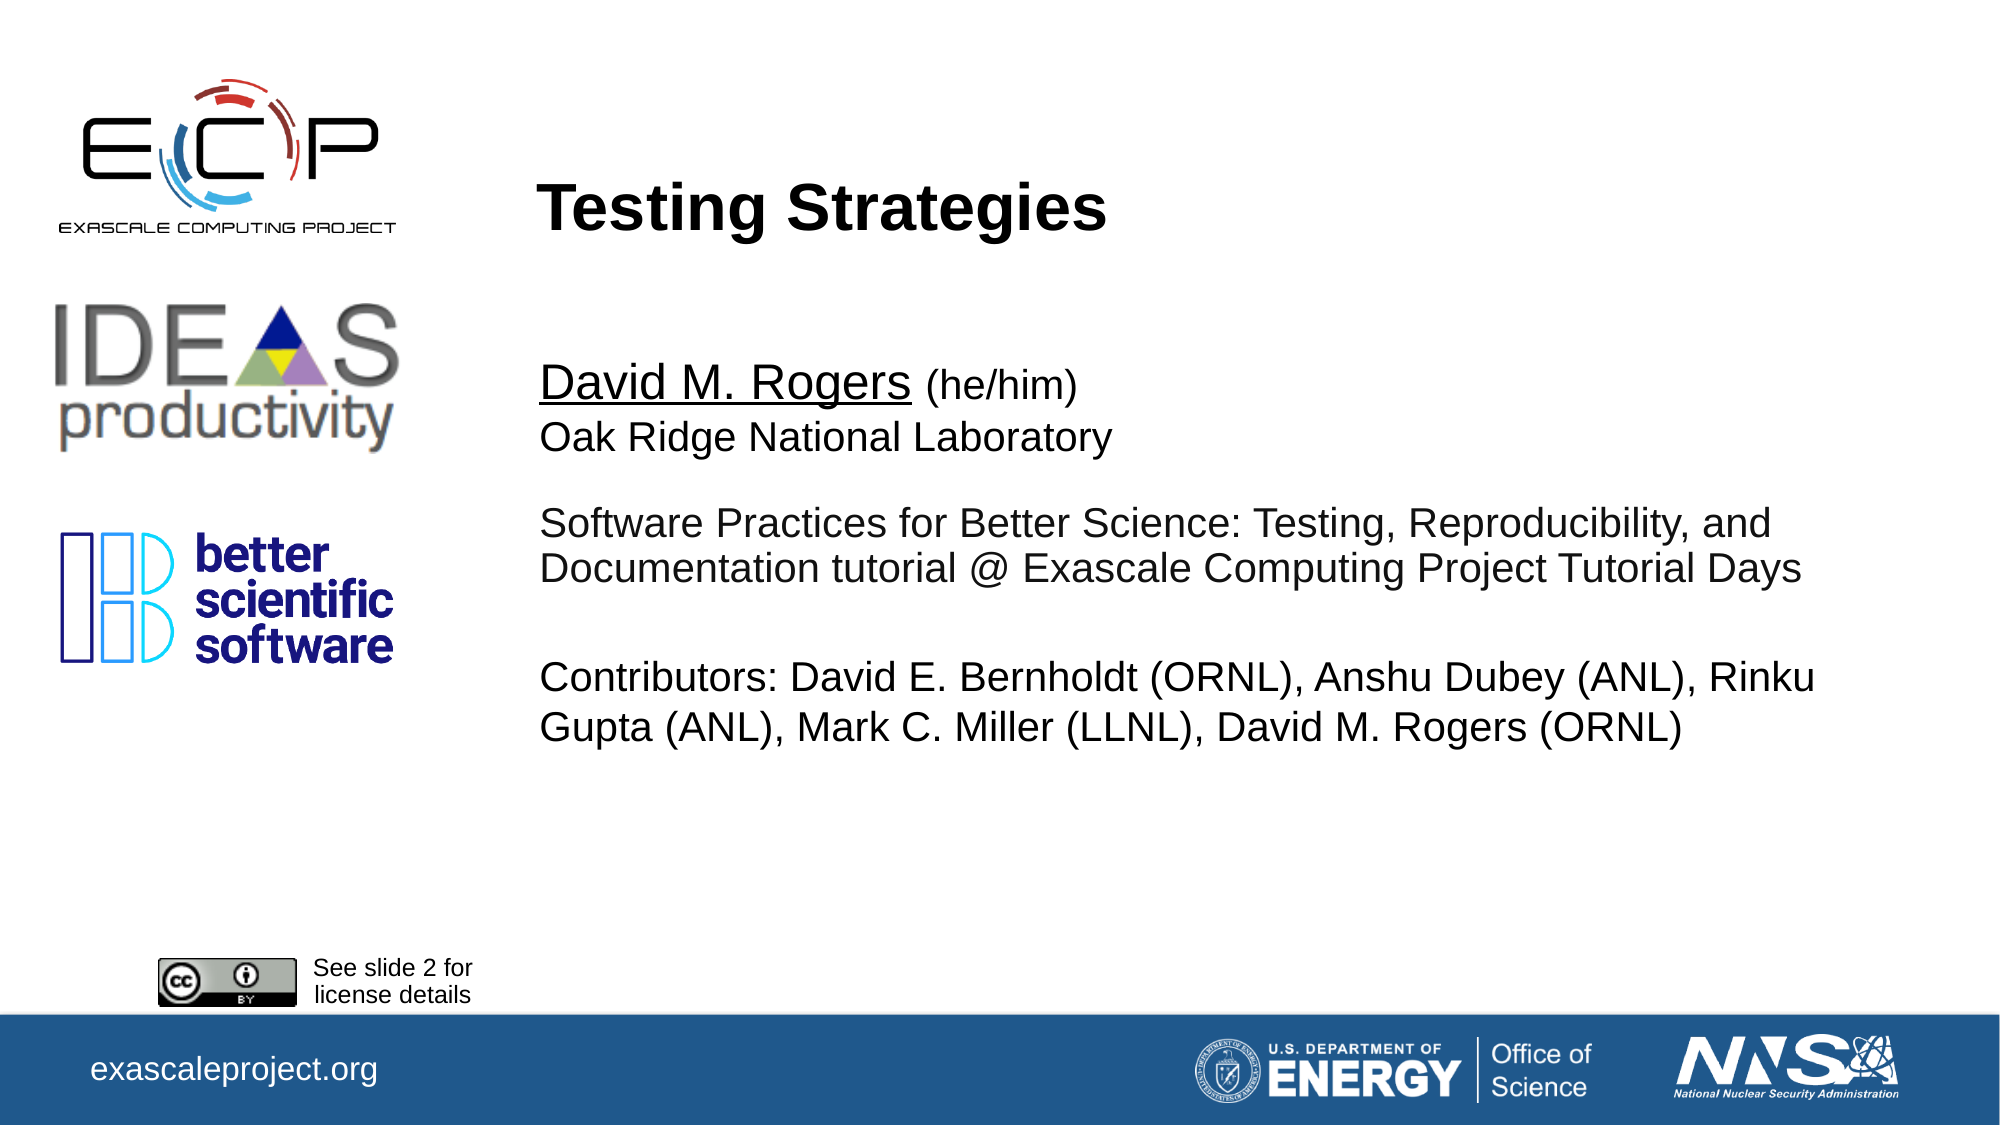

# Testing Strategies
David M. Rogers (he/him)
Oak Ridge National Laboratory
Software Practices for Better Science: Testing, Reproducibility, and Documentation tutorial @ Exascale Computing Project Tutorial Days
Contributors: David E. Bernholdt (ORNL), Anshu Dubey (ANL), Rinku Gupta (ANL), Mark C. Miller (LLNL), David M. Rogers (ORNL)